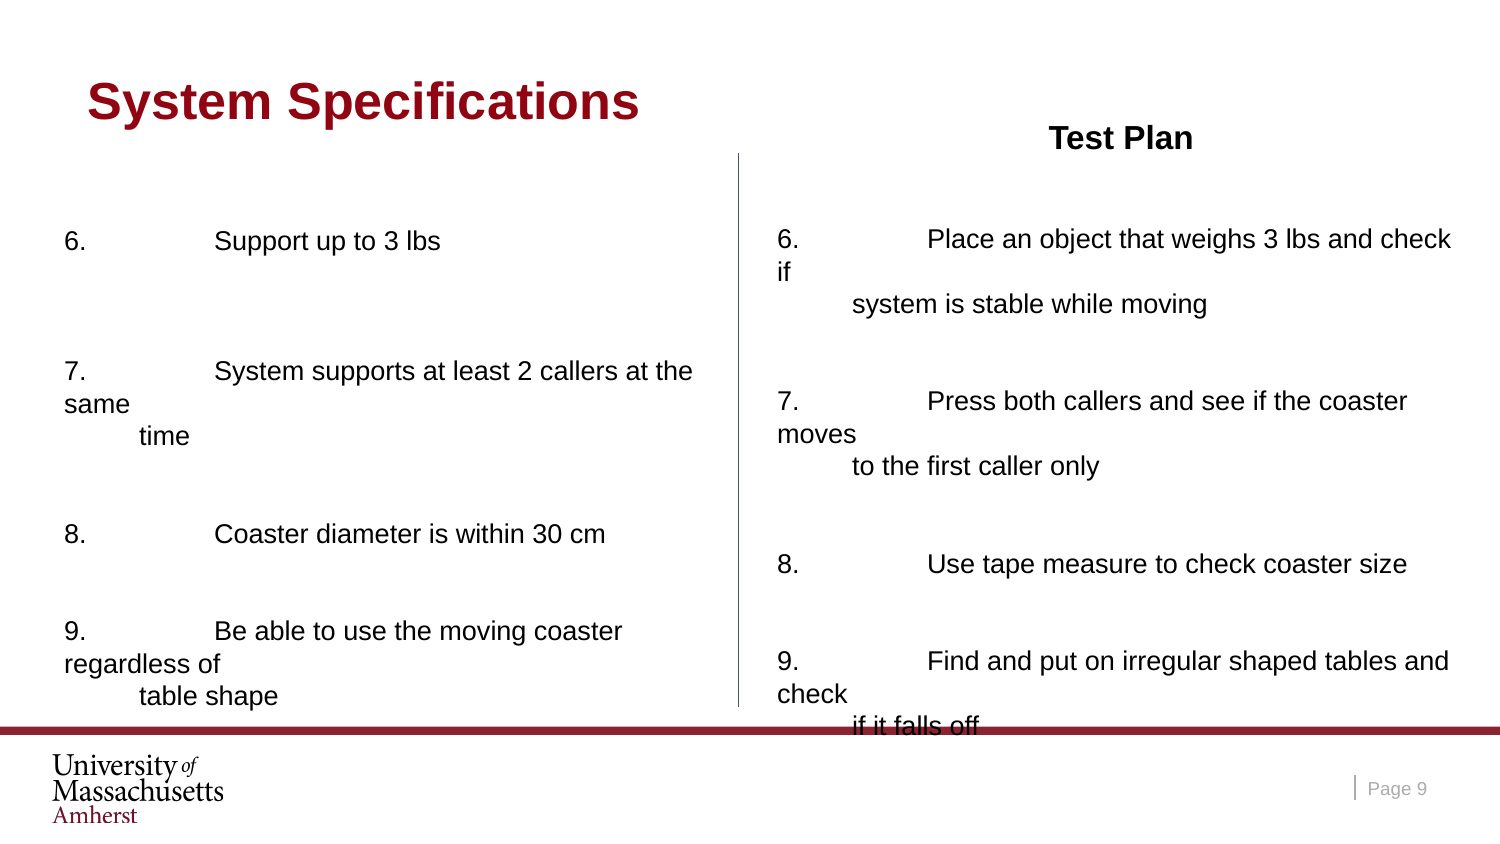

# System Specifications
Test Plan

6. 	Place an object that weighs 3 lbs and check if
system is stable while moving

7.	Press both callers and see if the coaster moves
to the first caller only

8.	Use tape measure to check coaster size

9.	Find and put on irregular shaped tables and check
if it falls off

6.	Support up to 3 lbs

7. 	System supports at least 2 callers at the same
time

8. 	Coaster diameter is within 30 cm

9.	Be able to use the moving coaster regardless of
table shape

Page 9